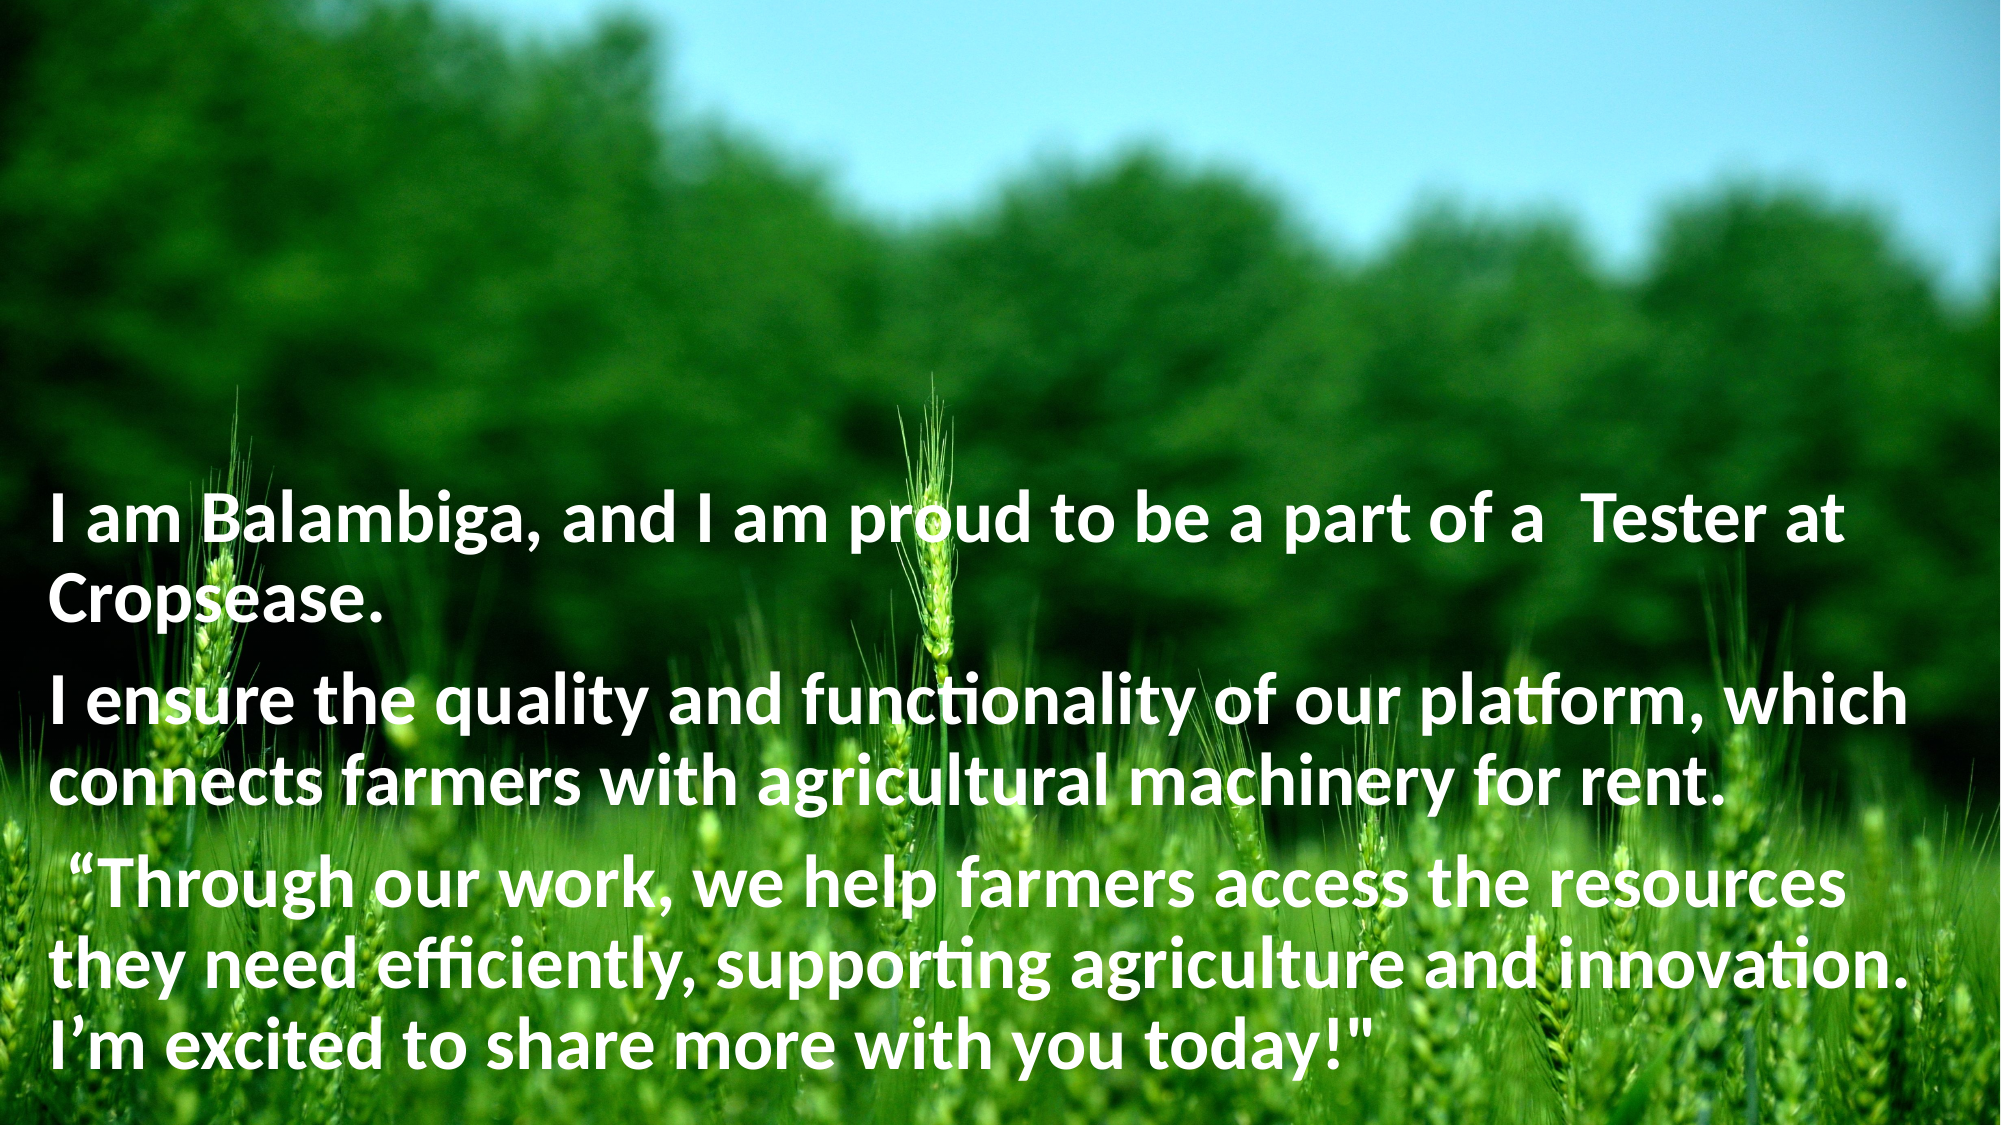

I am Balambiga, and I am proud to be a part of a  Tester at Cropsease.
I ensure the quality and functionality of our platform, which connects farmers with agricultural machinery for rent.
 “Through our work, we help farmers access the resources they need efficiently, supporting agriculture and innovation. I’m excited to share more with you today!"